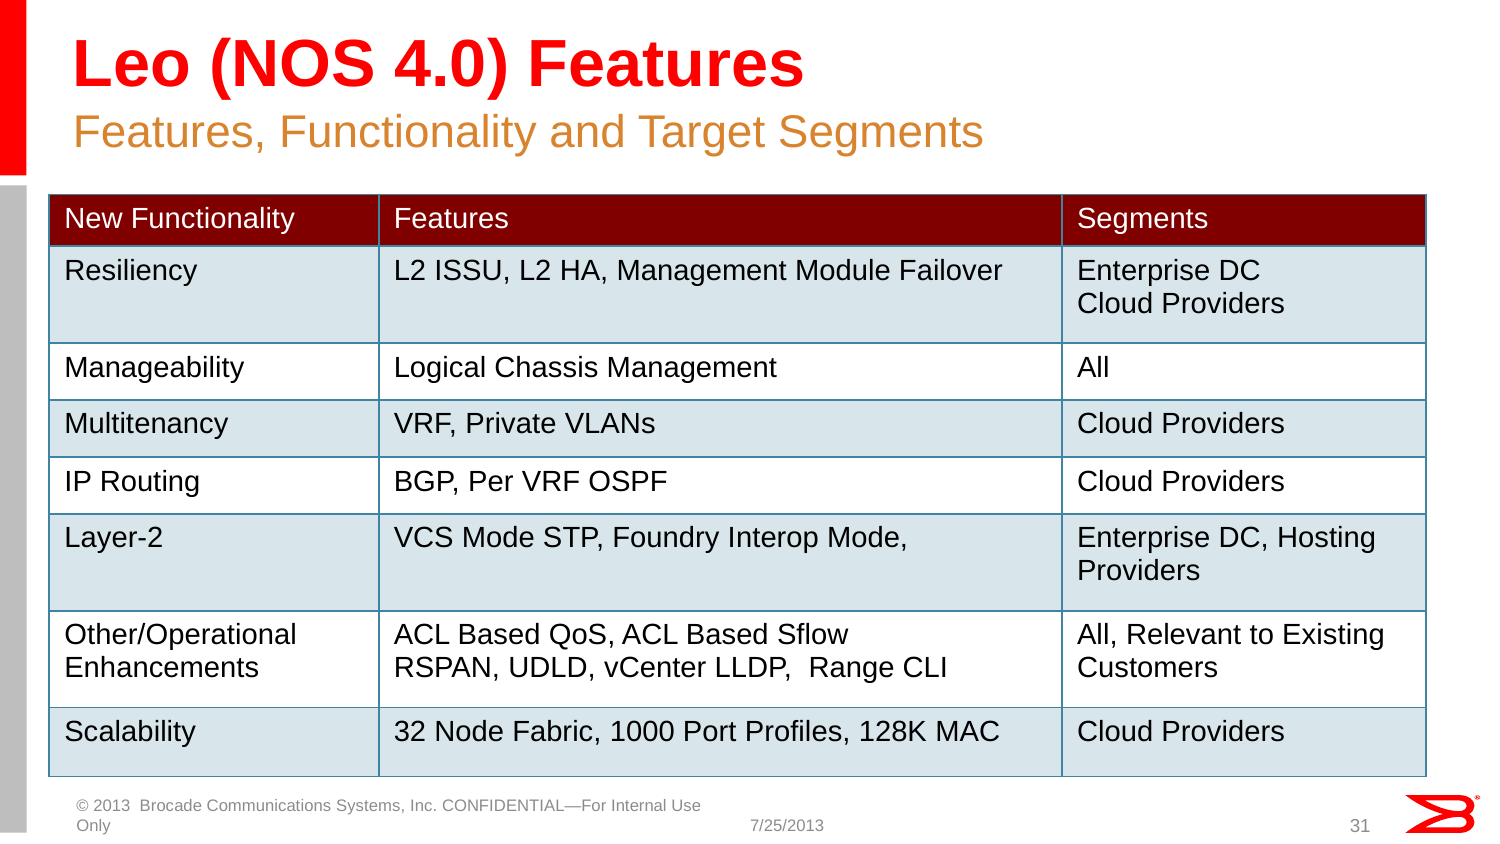

# Leo (NOS 4.0) Features
Features, Functionality and Target Segments
| New Functionality | Features | Segments |
| --- | --- | --- |
| Resiliency | L2 ISSU, L2 HA, Management Module Failover | Enterprise DC Cloud Providers |
| Manageability | Logical Chassis Management | All |
| Multitenancy | VRF, Private VLANs | Cloud Providers |
| IP Routing | BGP, Per VRF OSPF | Cloud Providers |
| Layer-2 | VCS Mode STP, Foundry Interop Mode, | Enterprise DC, Hosting Providers |
| Other/Operational Enhancements | ACL Based QoS, ACL Based Sflow RSPAN, UDLD, vCenter LLDP, Range CLI | All, Relevant to Existing Customers |
| Scalability | 32 Node Fabric, 1000 Port Profiles, 128K MAC | Cloud Providers |
© 2013  Brocade Communications Systems, Inc. CONFIDENTIAL—For Internal Use Only
7/25/2013
31